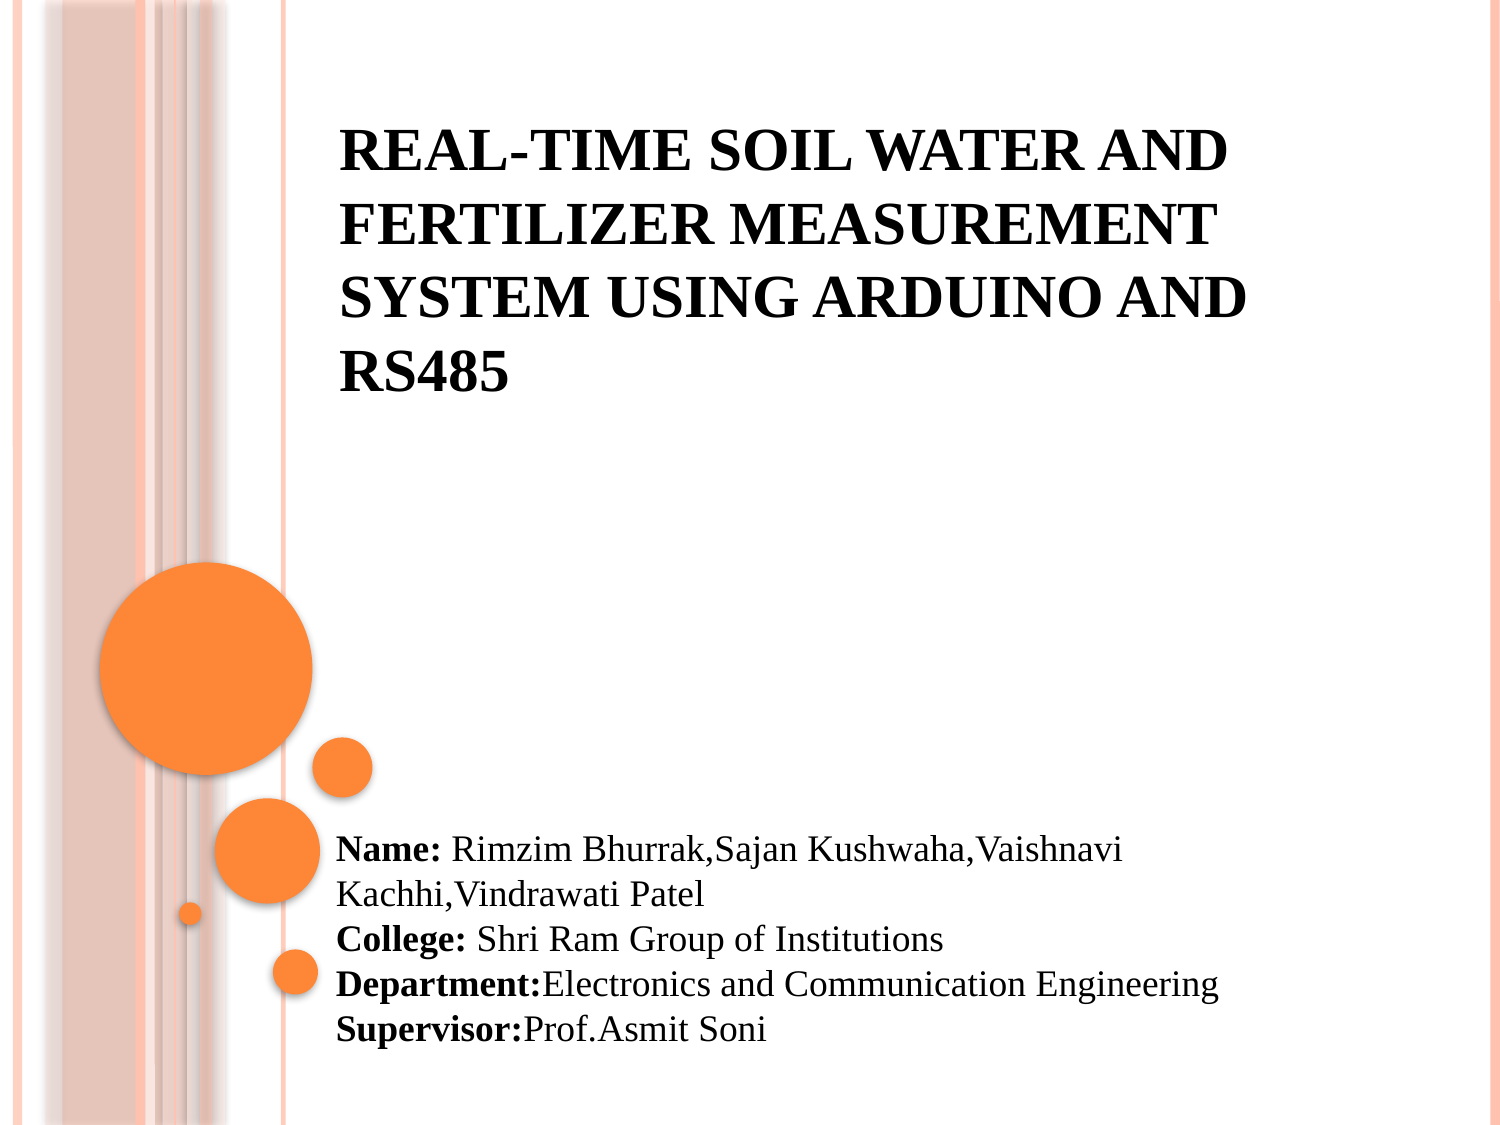

# Real-Time Soil Water and Fertilizer Measurement System Using Arduino and RS485
Name: Rimzim Bhurrak,Sajan Kushwaha,Vaishnavi Kachhi,Vindrawati Patel
College: Shri Ram Group of Institutions
Department:Electronics and Communication Engineering
Supervisor:Prof.Asmit Soni